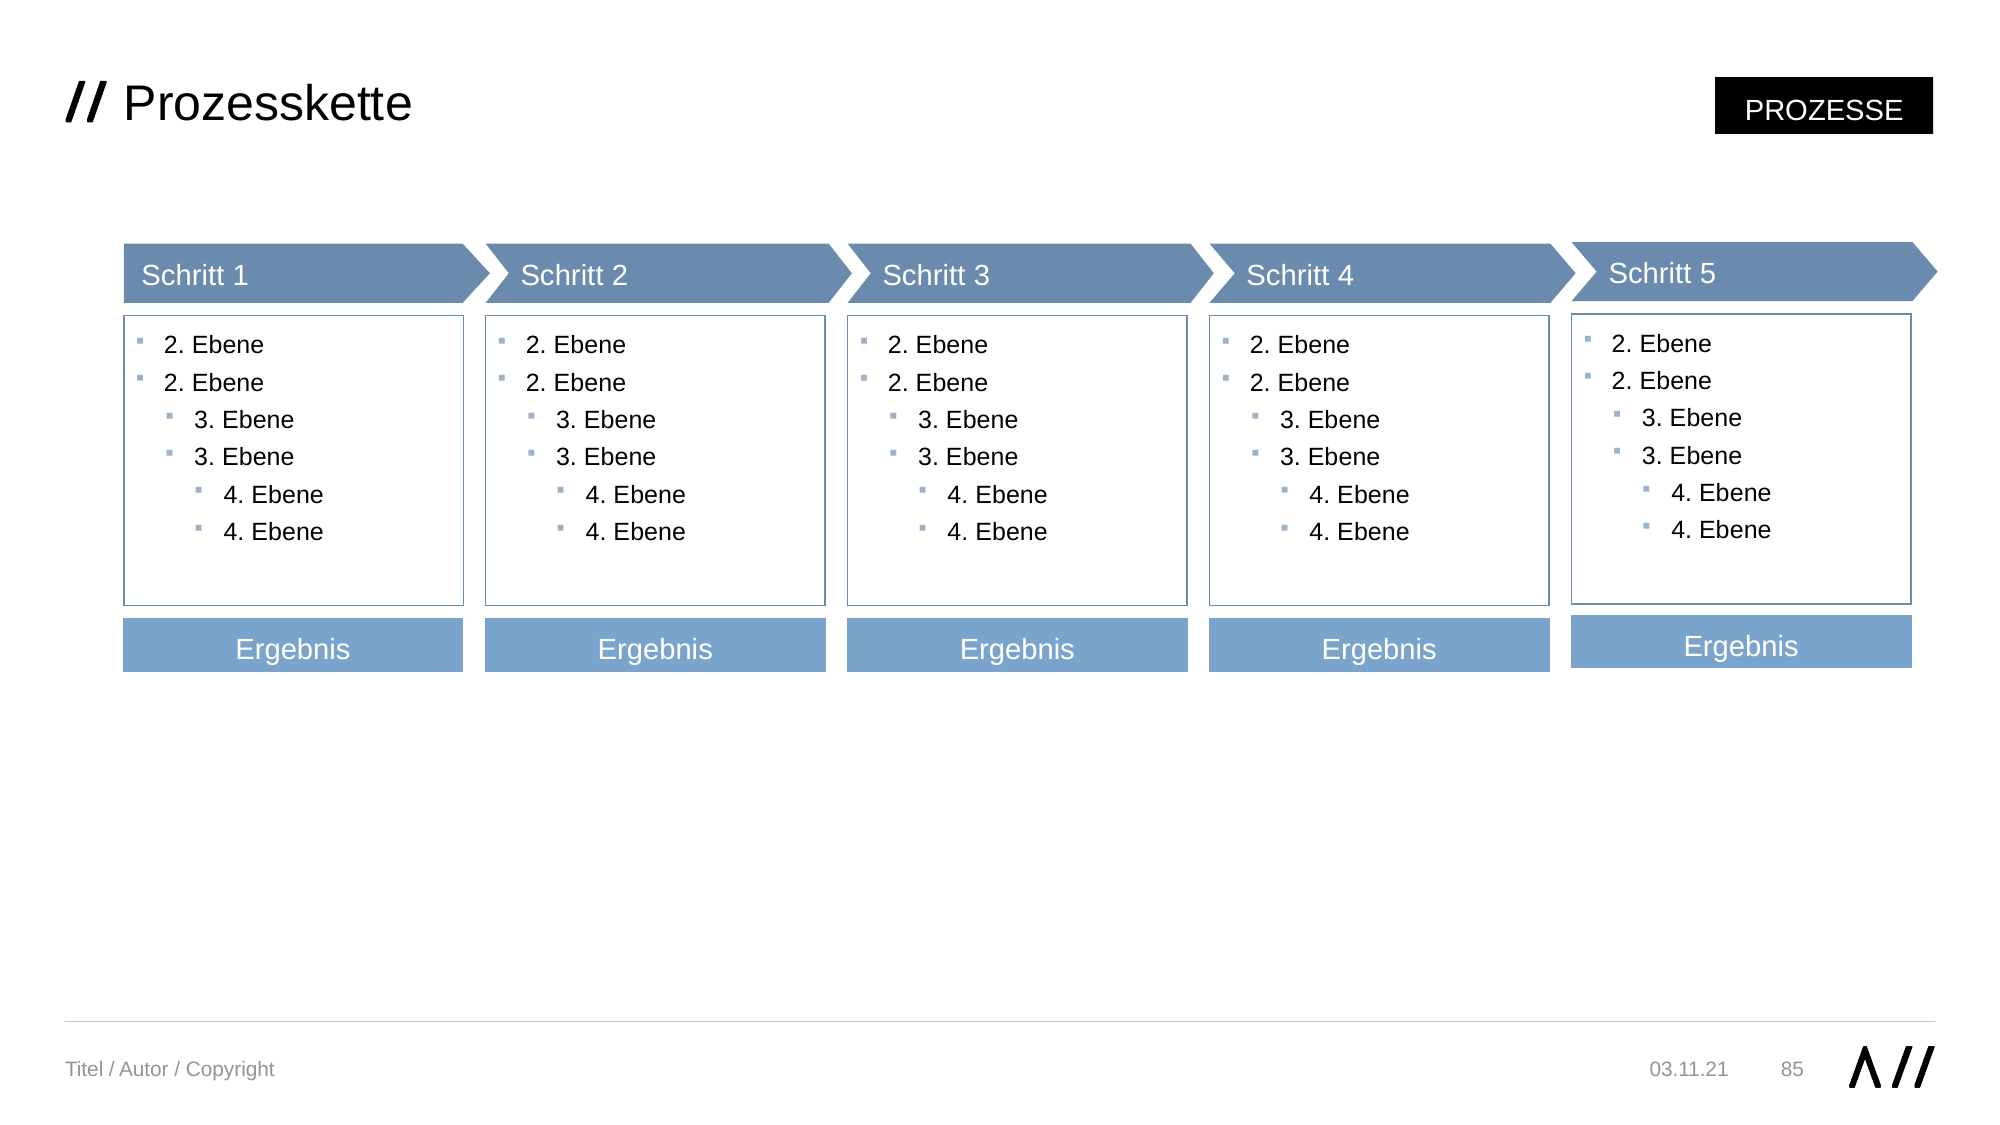

# Prozesskette
PROZESSE
Schritt 5
Schritt 1
Schritt 2
Schritt 3
Schritt 4
2. Ebene
2. Ebene
3. Ebene
3. Ebene
4. Ebene
4. Ebene
2. Ebene
2. Ebene
3. Ebene
3. Ebene
4. Ebene
4. Ebene
2. Ebene
2. Ebene
3. Ebene
3. Ebene
4. Ebene
4. Ebene
2. Ebene
2. Ebene
3. Ebene
3. Ebene
4. Ebene
4. Ebene
2. Ebene
2. Ebene
3. Ebene
3. Ebene
4. Ebene
4. Ebene
Ergebnis
Ergebnis
Ergebnis
Ergebnis
Ergebnis
Titel / Autor / Copyright
85
03.11.21